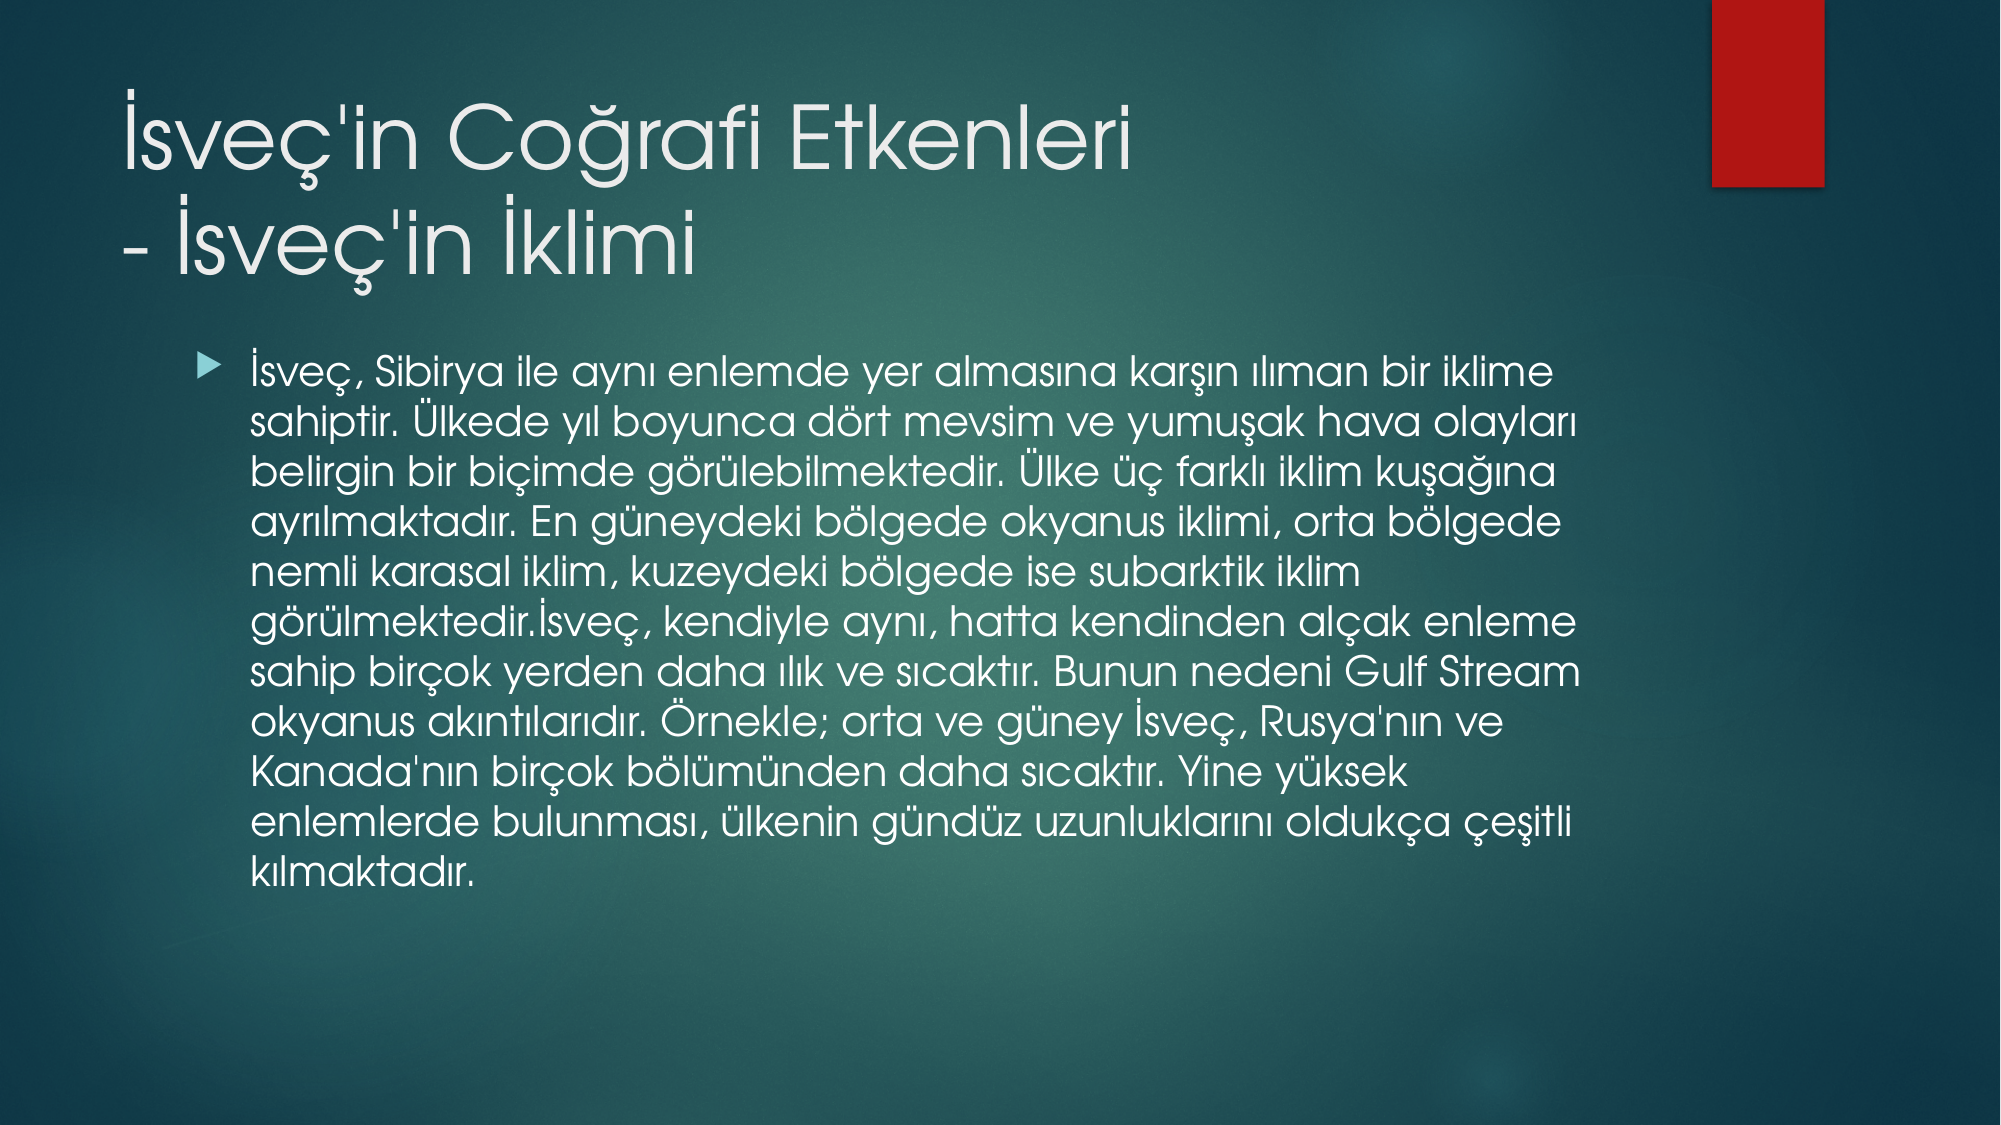

# İsveç'in Coğrafi Etkenleri
- İsveç'in İklimi
İsveç, Sibirya ile aynı enlemde yer almasına karşın ılıman bir iklime sahiptir. Ülkede yıl boyunca dört mevsim ve yumuşak hava olayları belirgin bir biçimde görülebilmektedir. Ülke üç farklı iklim kuşağına ayrılmaktadır. En güneydeki bölgede okyanus iklimi, orta bölgede nemli karasal iklim, kuzeydeki bölgede ise subarktik iklim görülmektedir.İsveç, kendiyle aynı, hatta kendinden alçak enleme sahip birçok yerden daha ılık ve sıcaktır. Bunun nedeni Gulf Stream okyanus akıntılarıdır. Örnekle; orta ve güney İsveç, Rusya'nın ve Kanada'nın birçok bölümünden daha sıcaktır. Yine yüksek enlemlerde bulunması, ülkenin gündüz uzunluklarını oldukça çeşitli kılmaktadır.